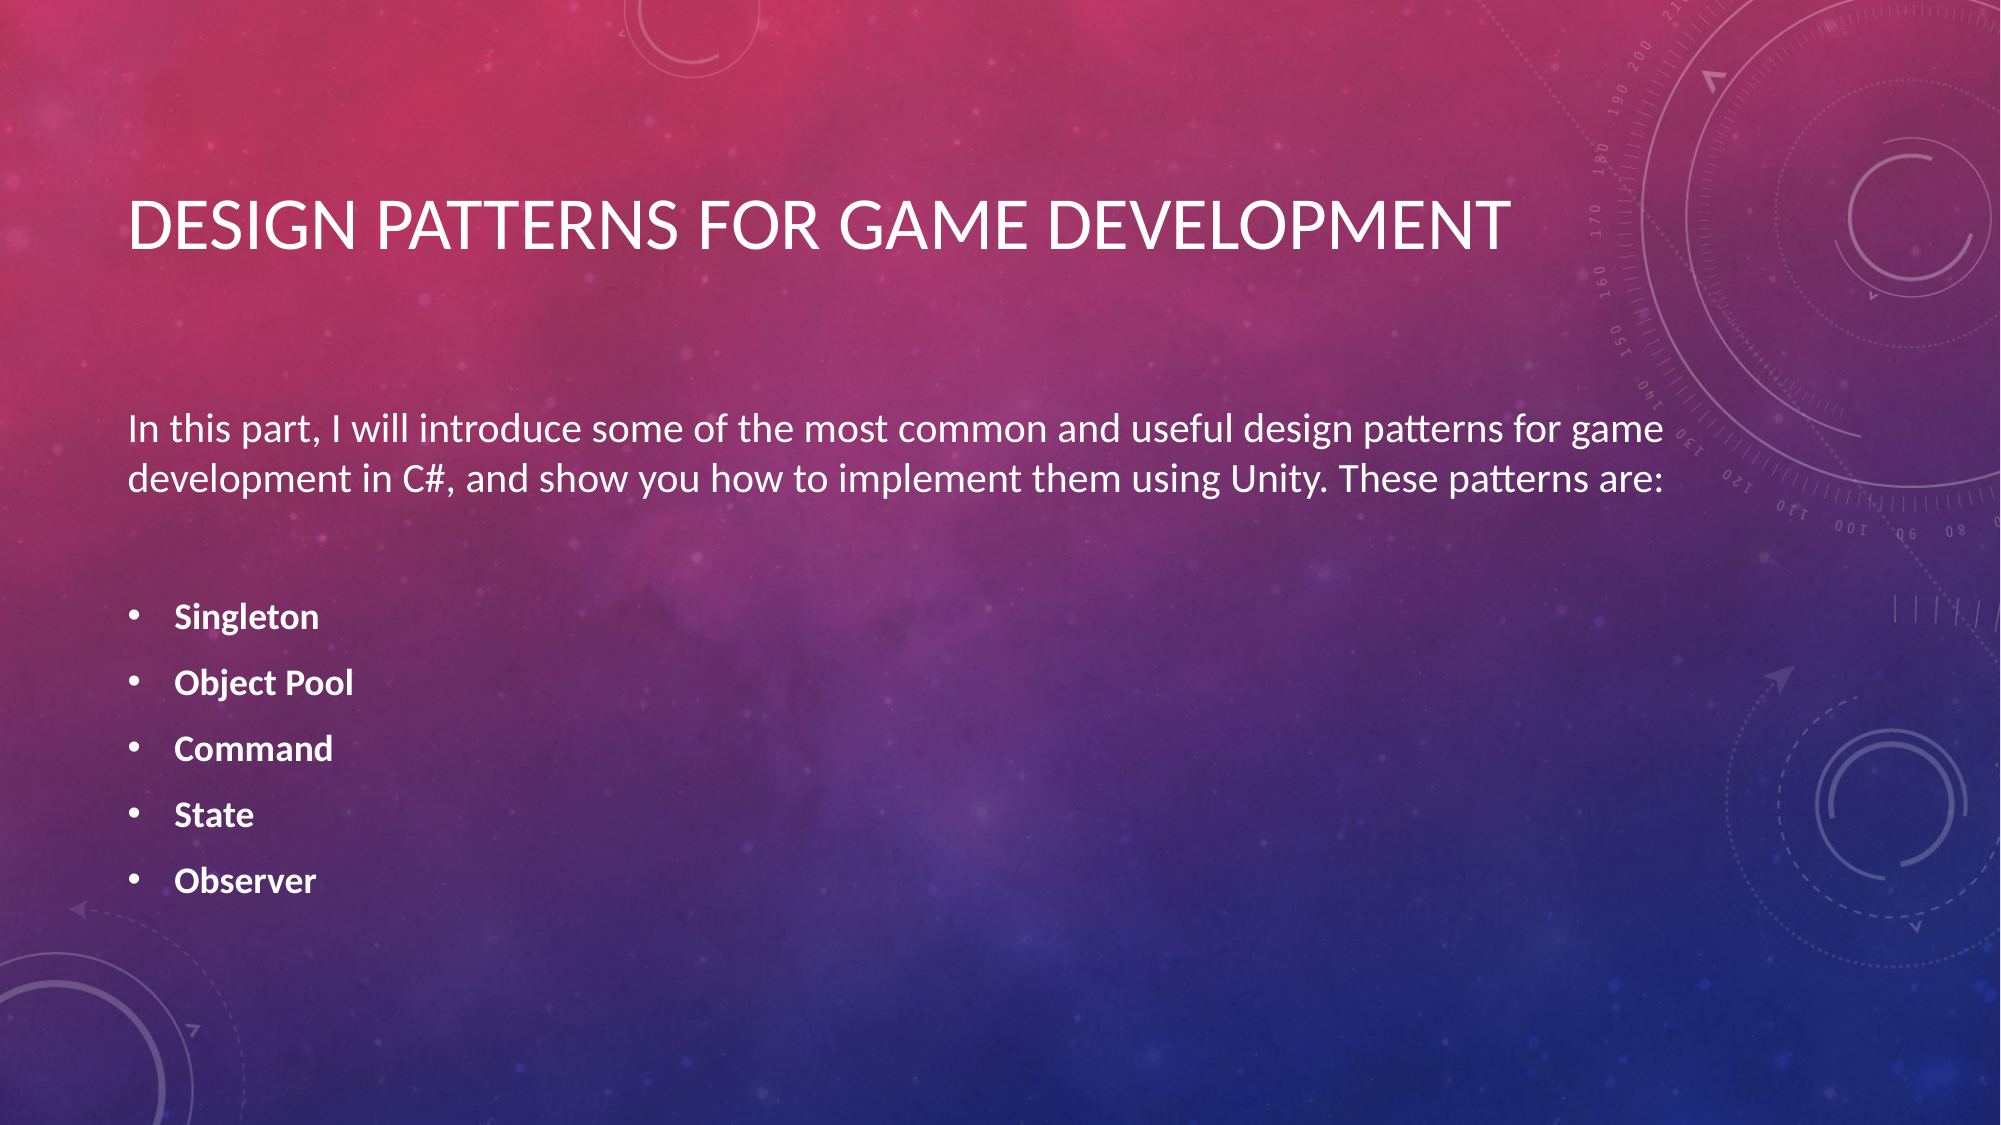

# Design Patterns for Game Development
In this part, I will introduce some of the most common and useful design patterns for game development in C#, and show you how to implement them using Unity. These patterns are:

Singleton
Object Pool
Command
State
Observer